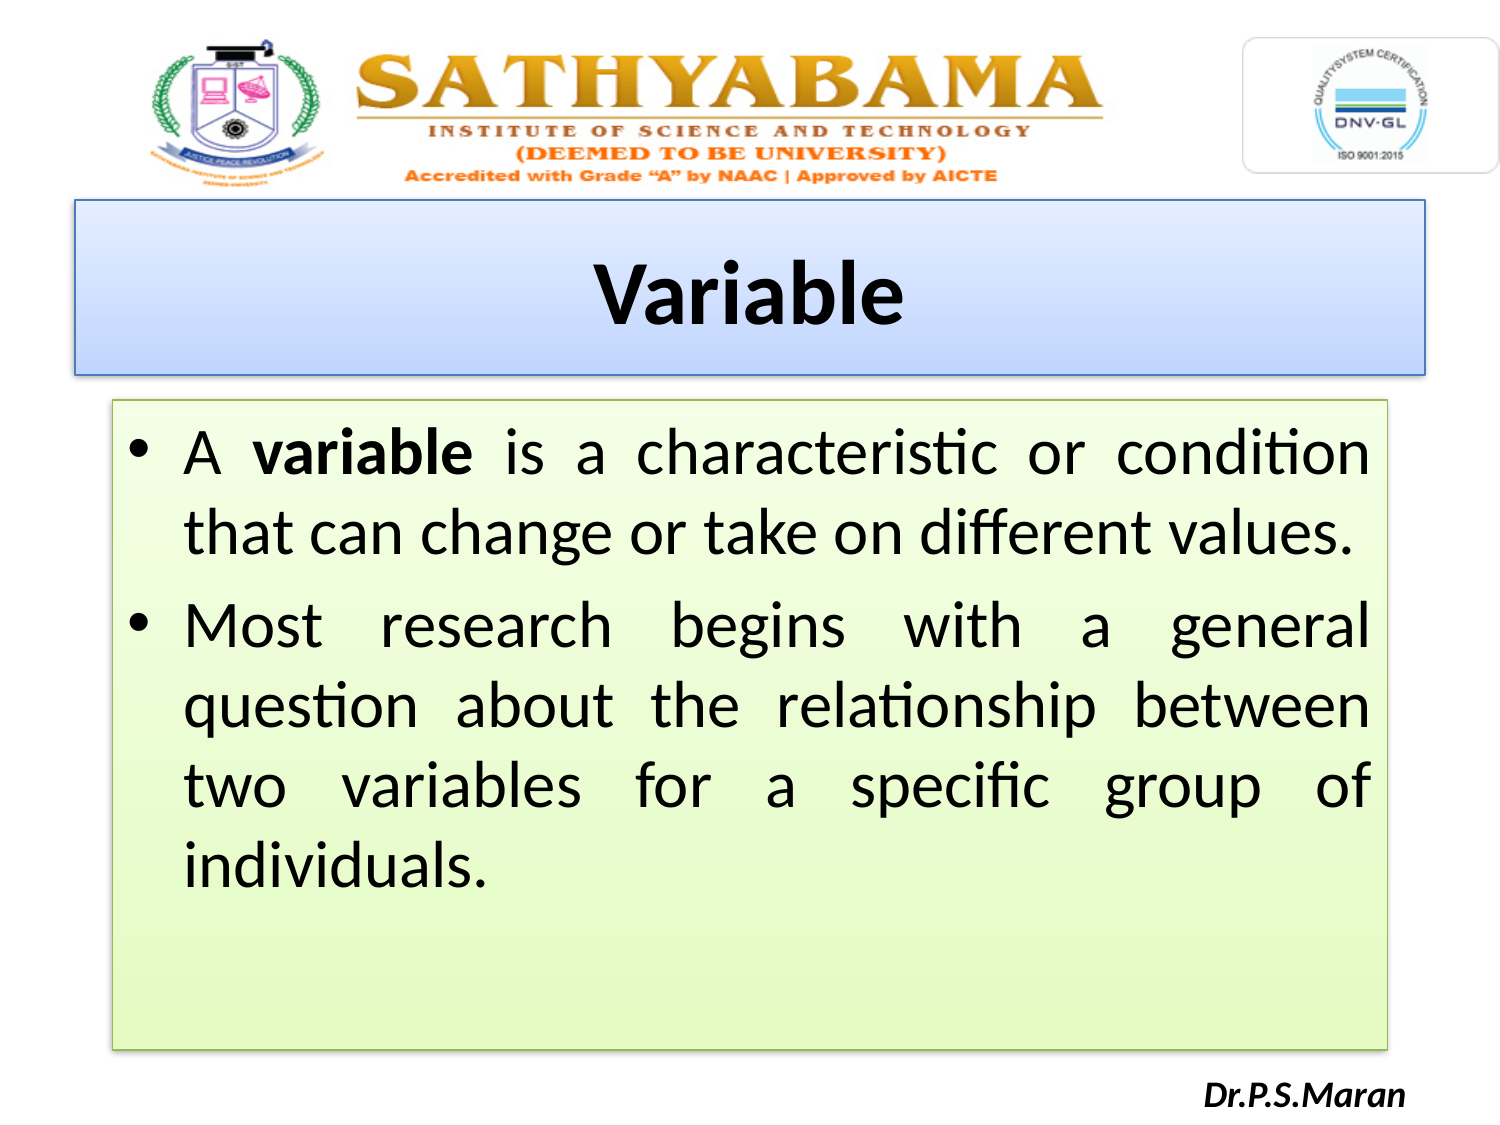

Variable
A variable is a characteristic or condition that can change or take on different values.
Most research begins with a general question about the relationship between two variables for a specific group of individuals.